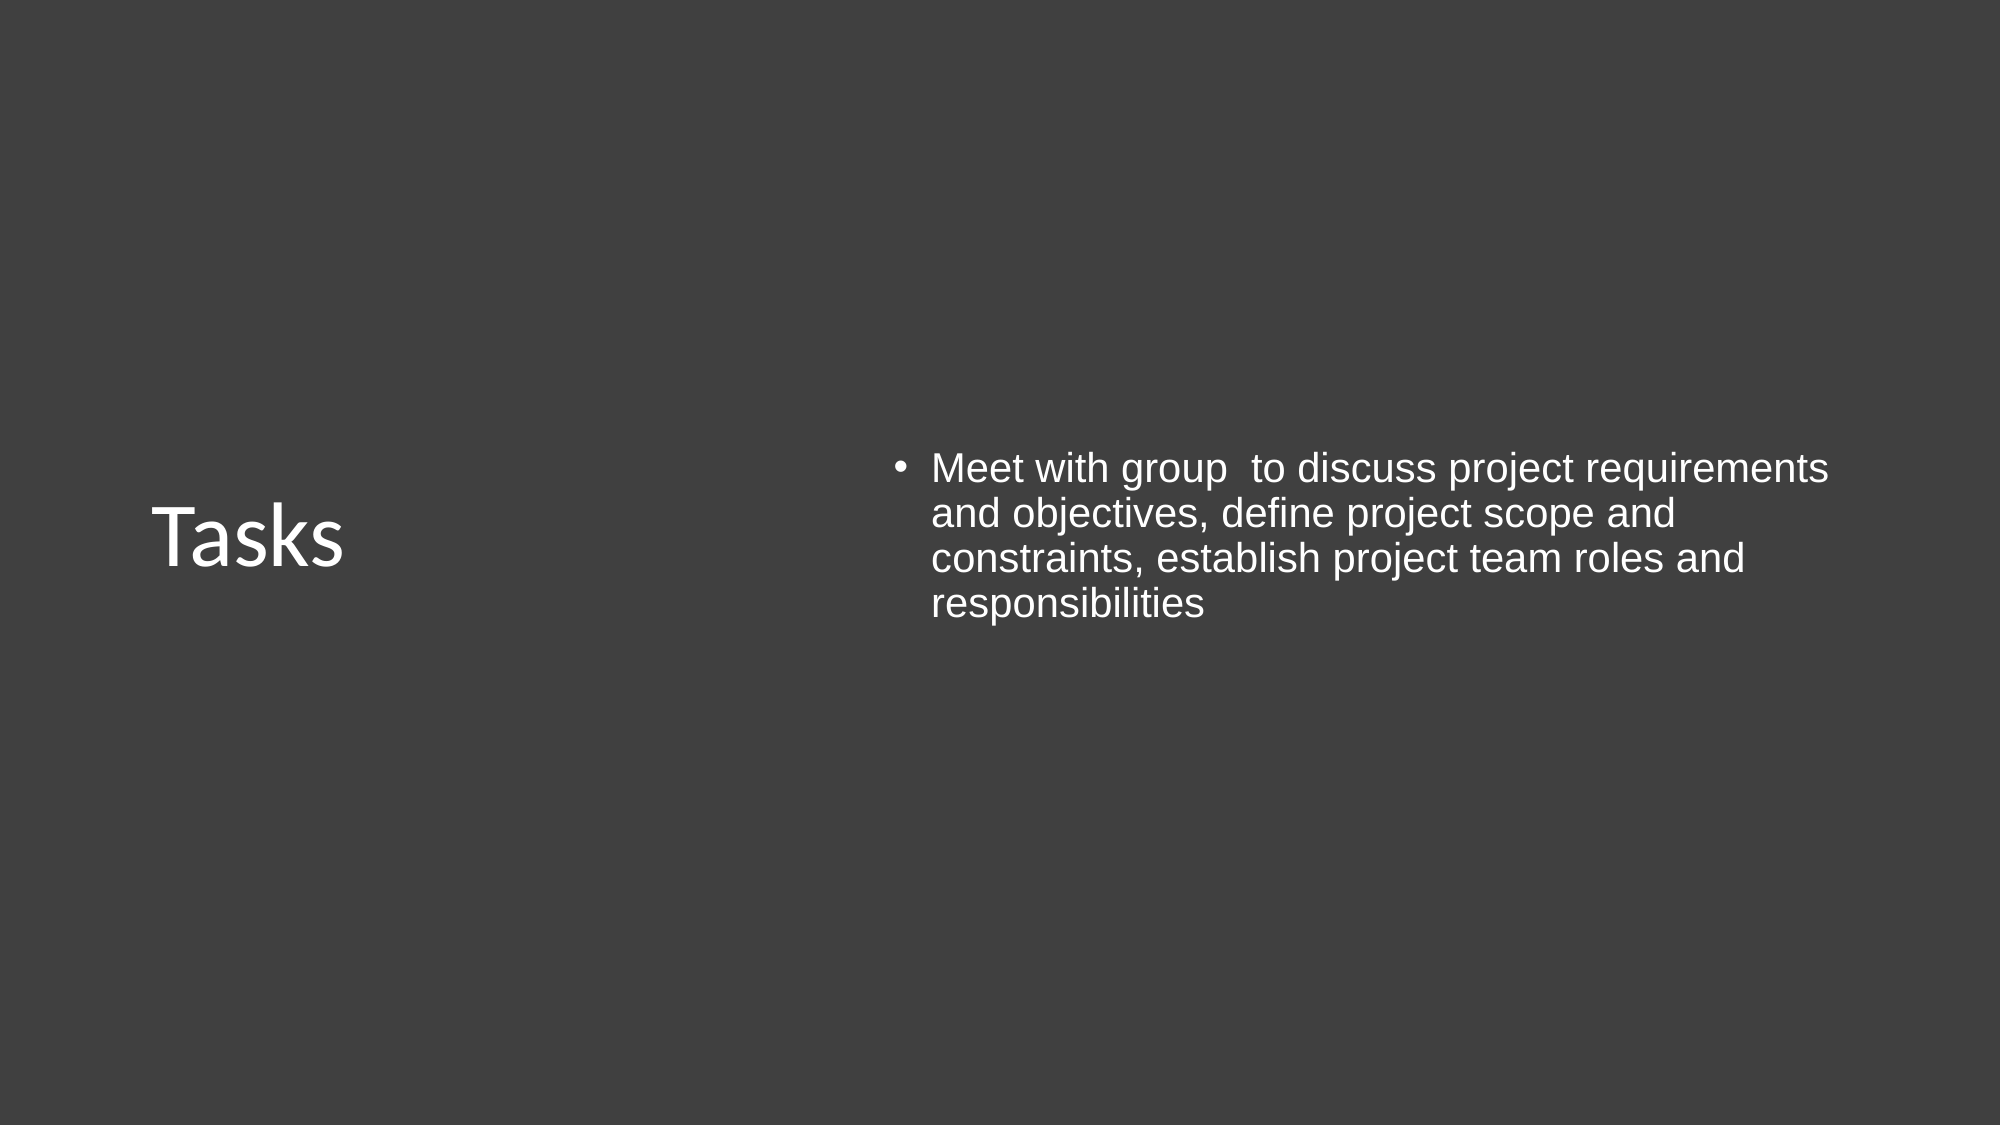

# Tasks
Meet with group  to discuss project requirements and objectives, define project scope and constraints, establish project team roles and responsibilities